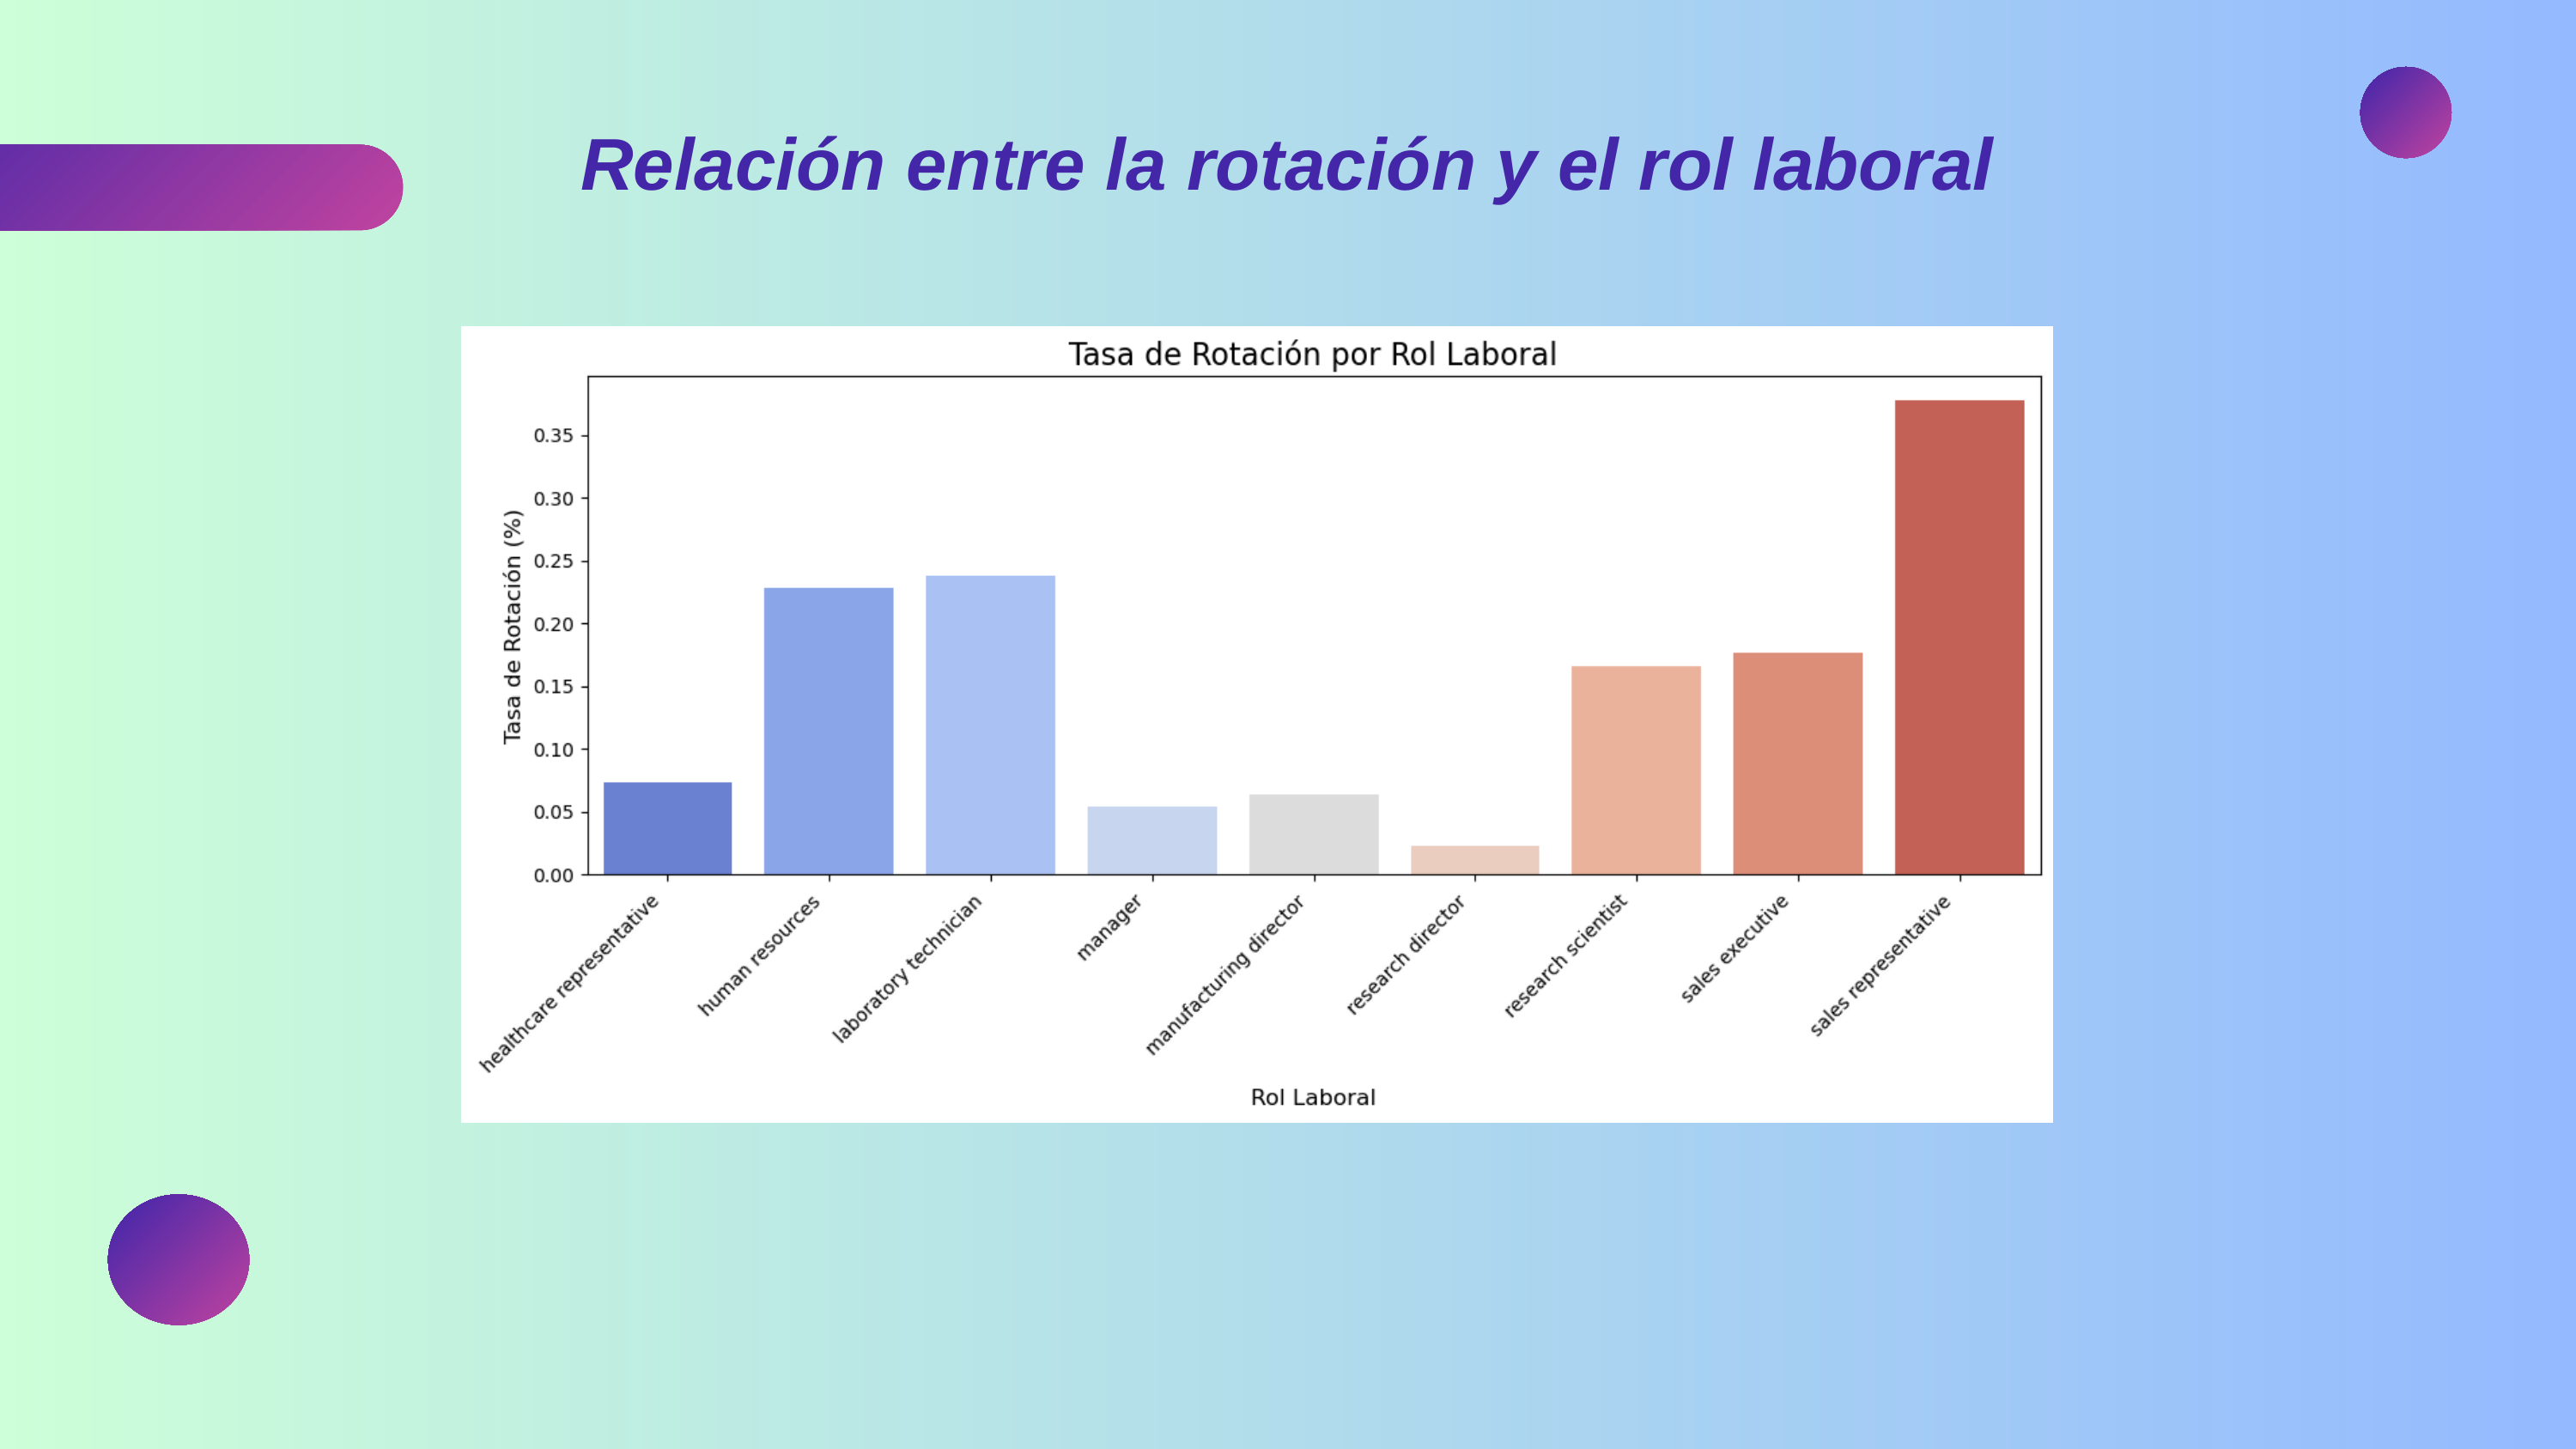

Relación entre la rotación y el rol laboral